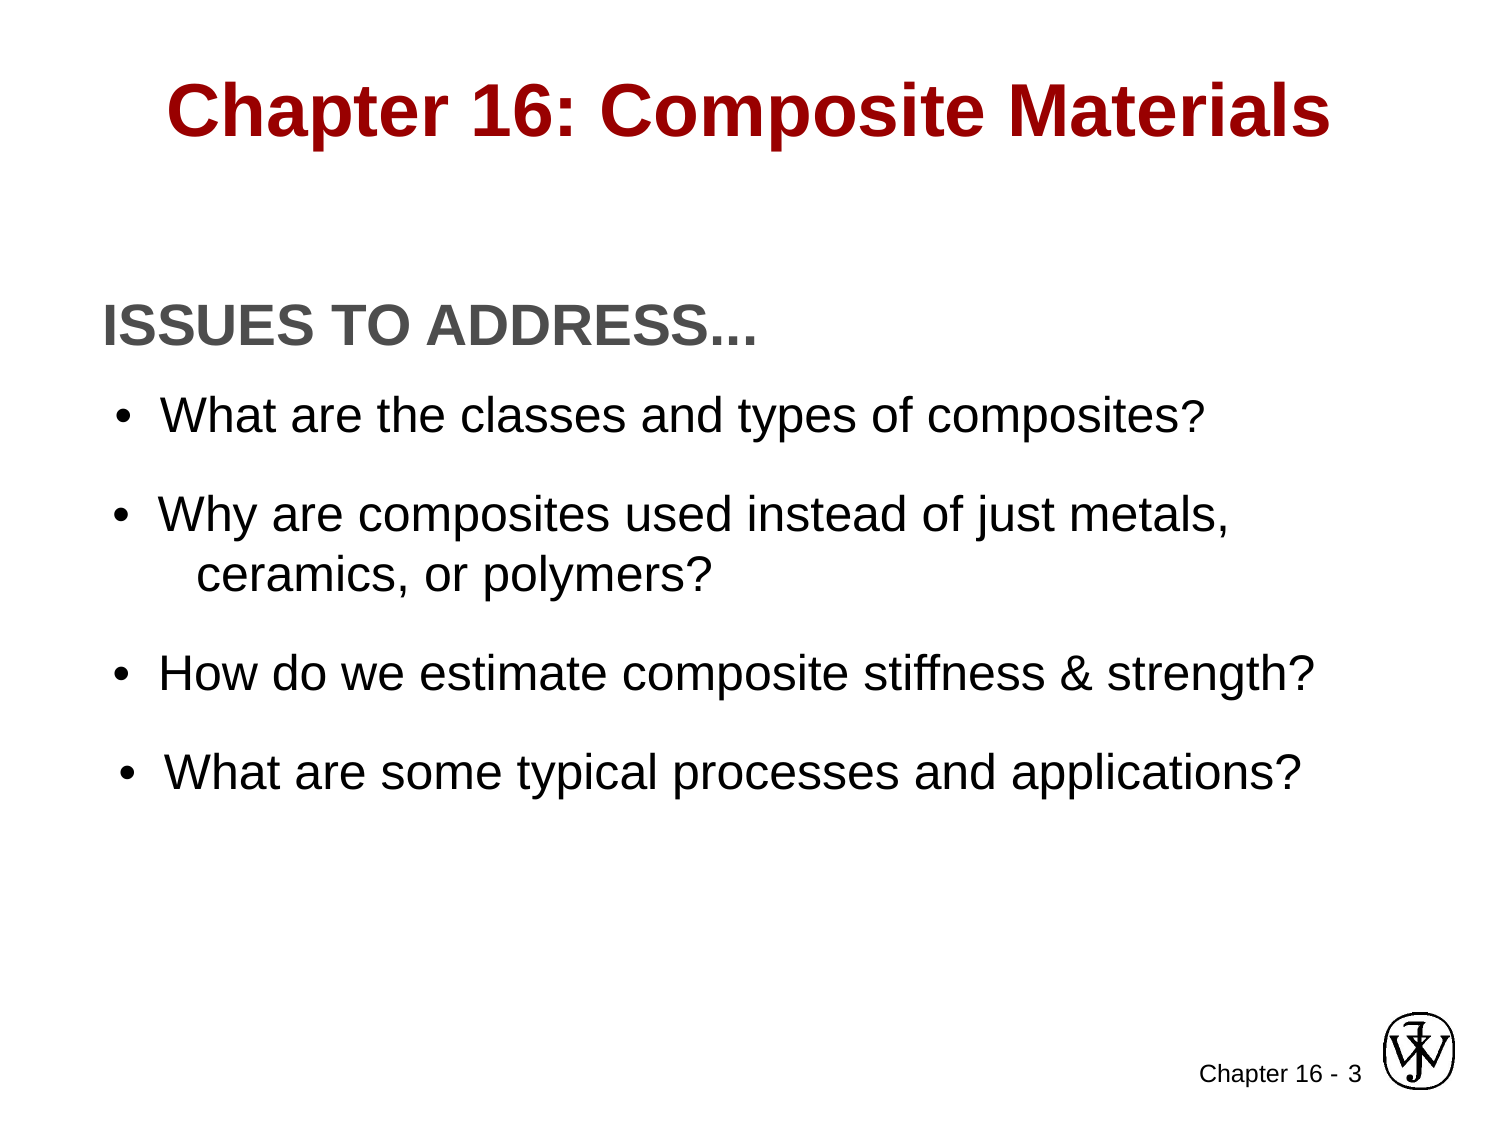

Chapter 16: Composite Materials
ISSUES TO ADDRESS...
•  What are the classes and types of composites?
•  Why are composites used instead of just metals,
      ceramics, or polymers?
•  How do we estimate composite stiffness & strength?
•  What are some typical processes and applications?
3